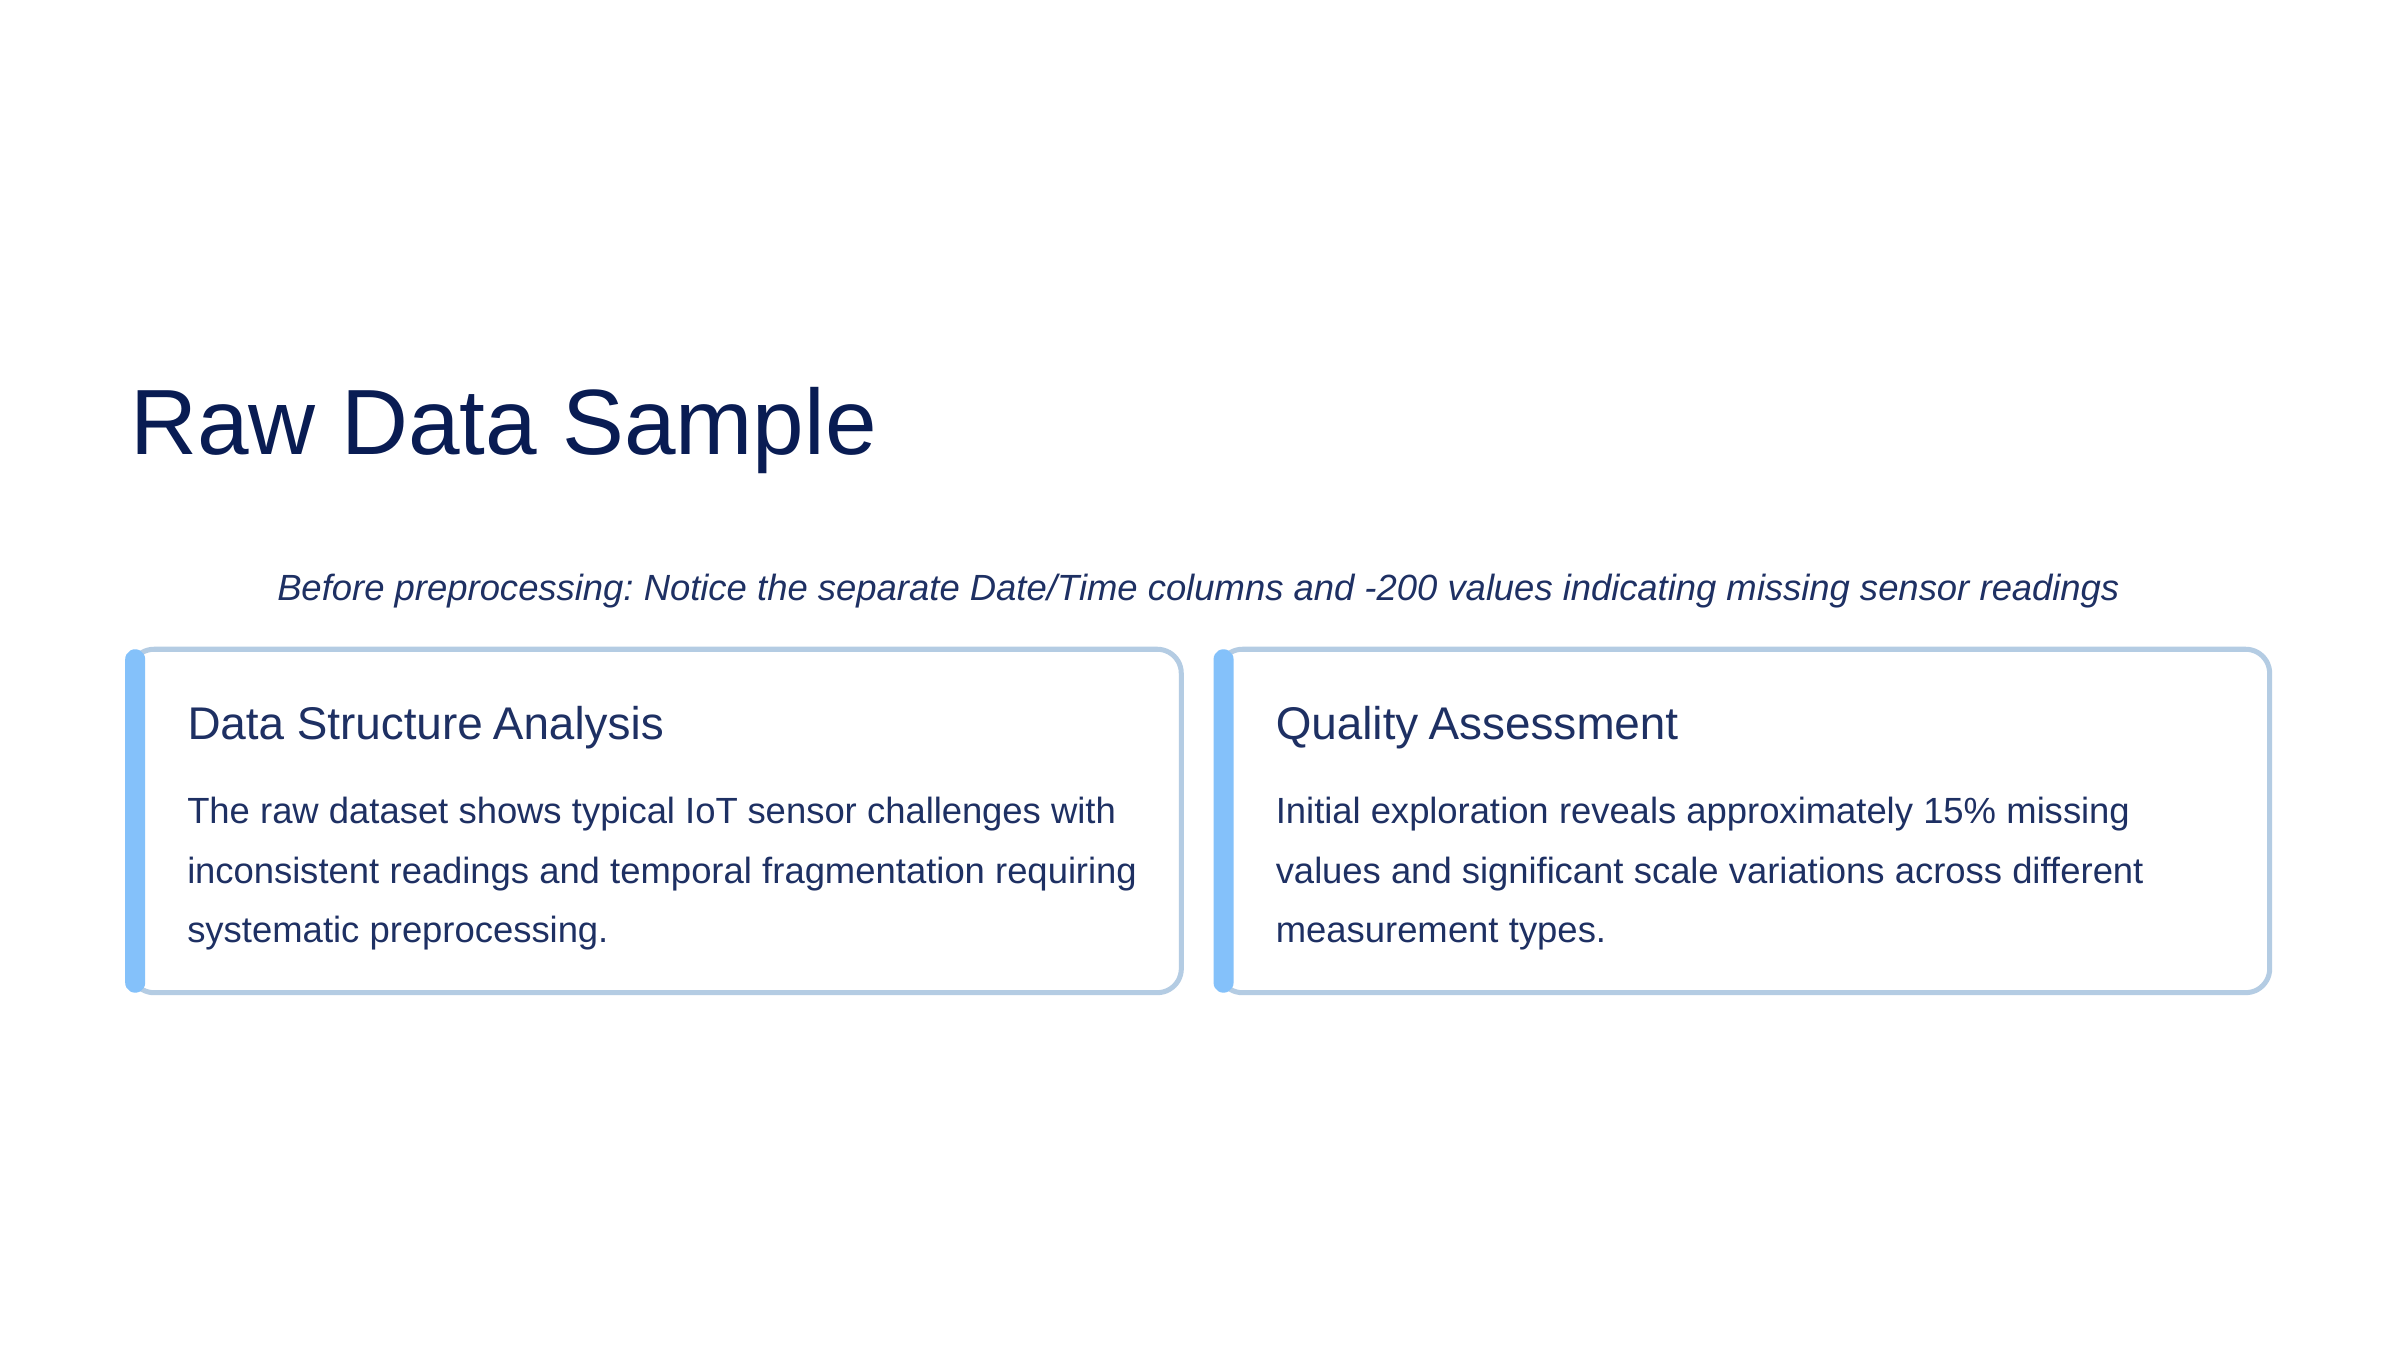

Raw Data Sample
Before preprocessing: Notice the separate Date/Time columns and -200 values indicating missing sensor readings

Data Structure Analysis
Quality Assessment
The raw dataset shows typical IoT sensor challenges with inconsistent readings and temporal fragmentation requiring systematic preprocessing.
Initial exploration reveals approximately 15% missing values and significant scale variations across different measurement types.